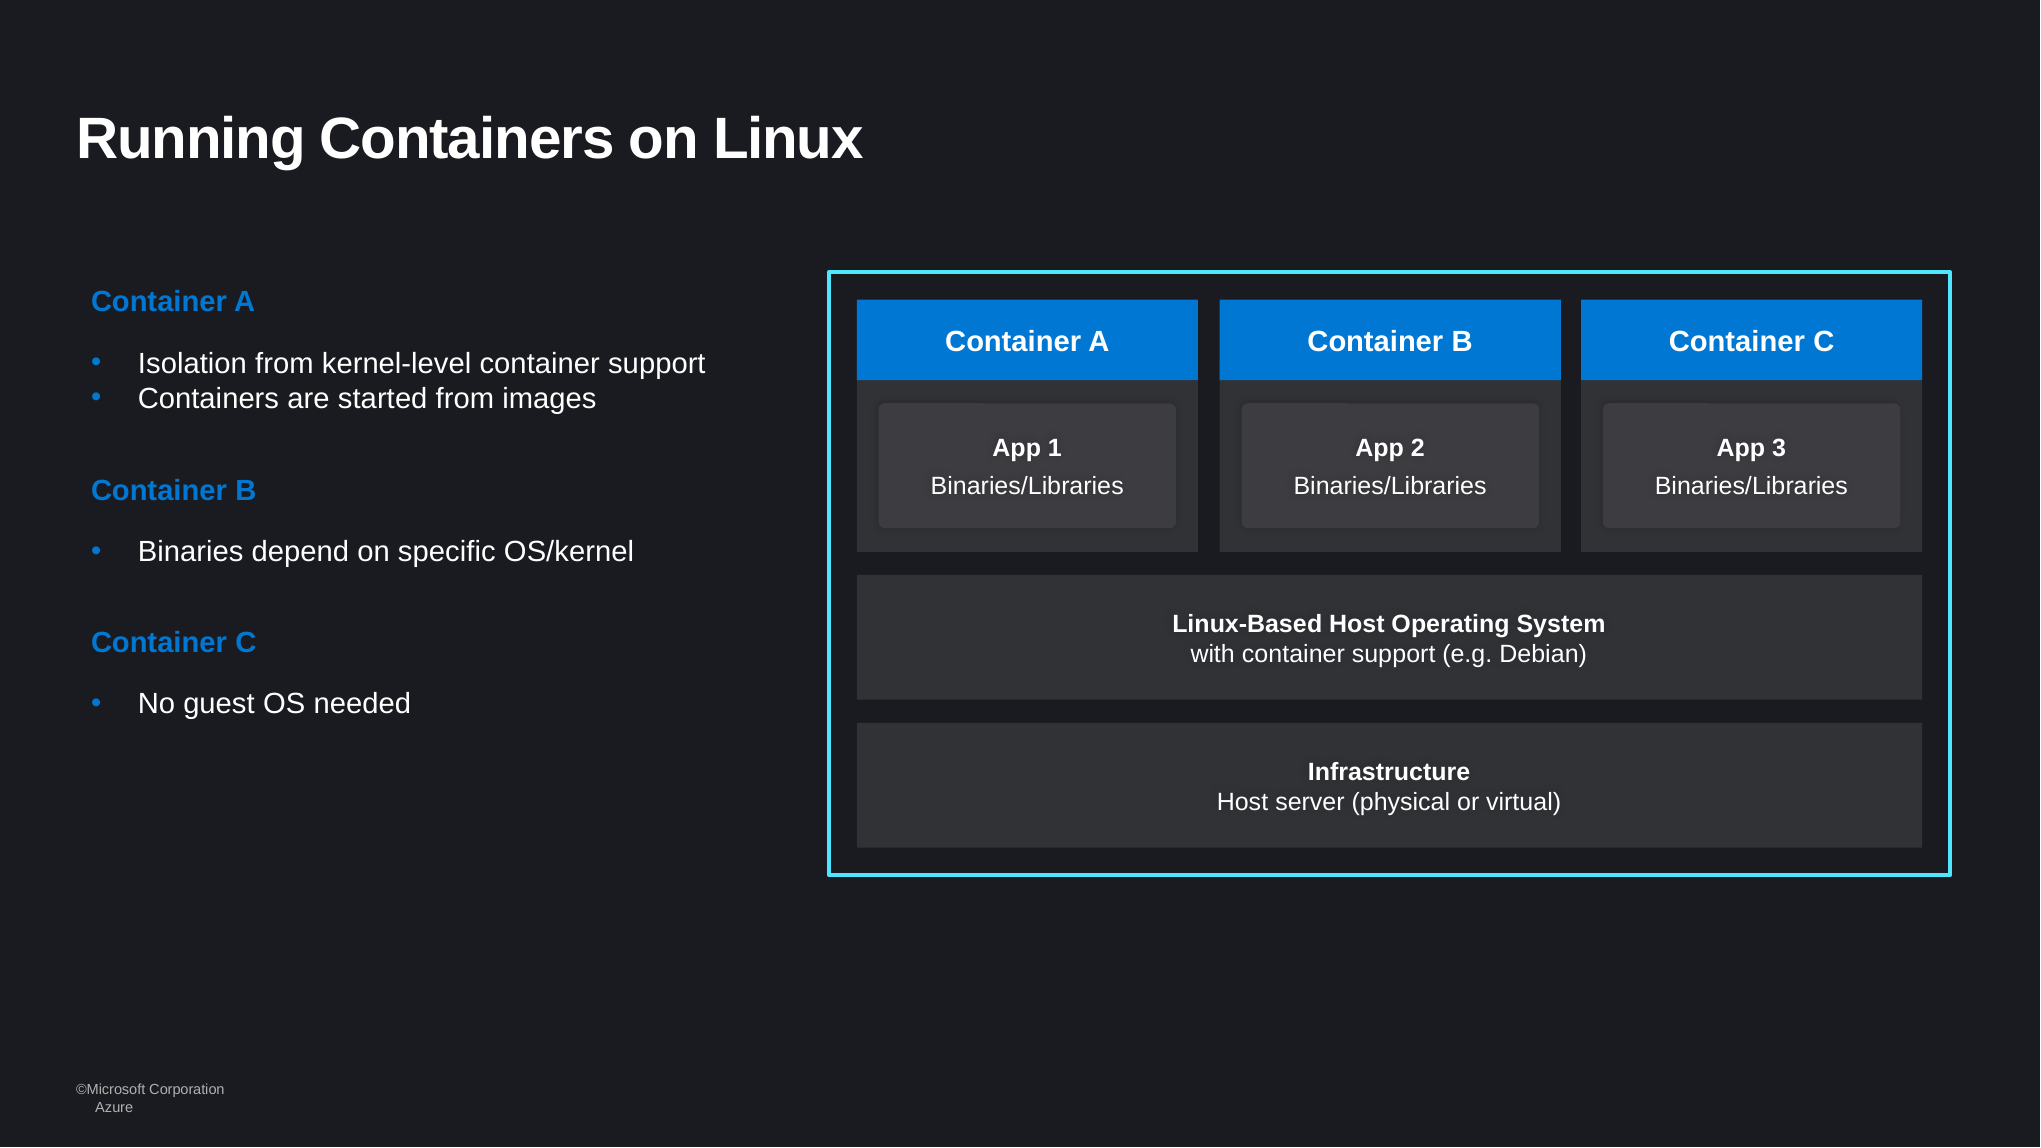

# Running Containers on Linux

Container A
Container B
Container C

App 1
Binaries/Libraries
App 2
Binaries/Libraries
App 3
Binaries/Libraries

Linux-Based Host Operating System
with container support (e.g. Debian)

Infrastructure
Host server (physical or virtual)

Container A
Isolation from kernel-level container support
Containers are started from images
Container B
Binaries depend on specific OS/kernel
Container C
No guest OS needed